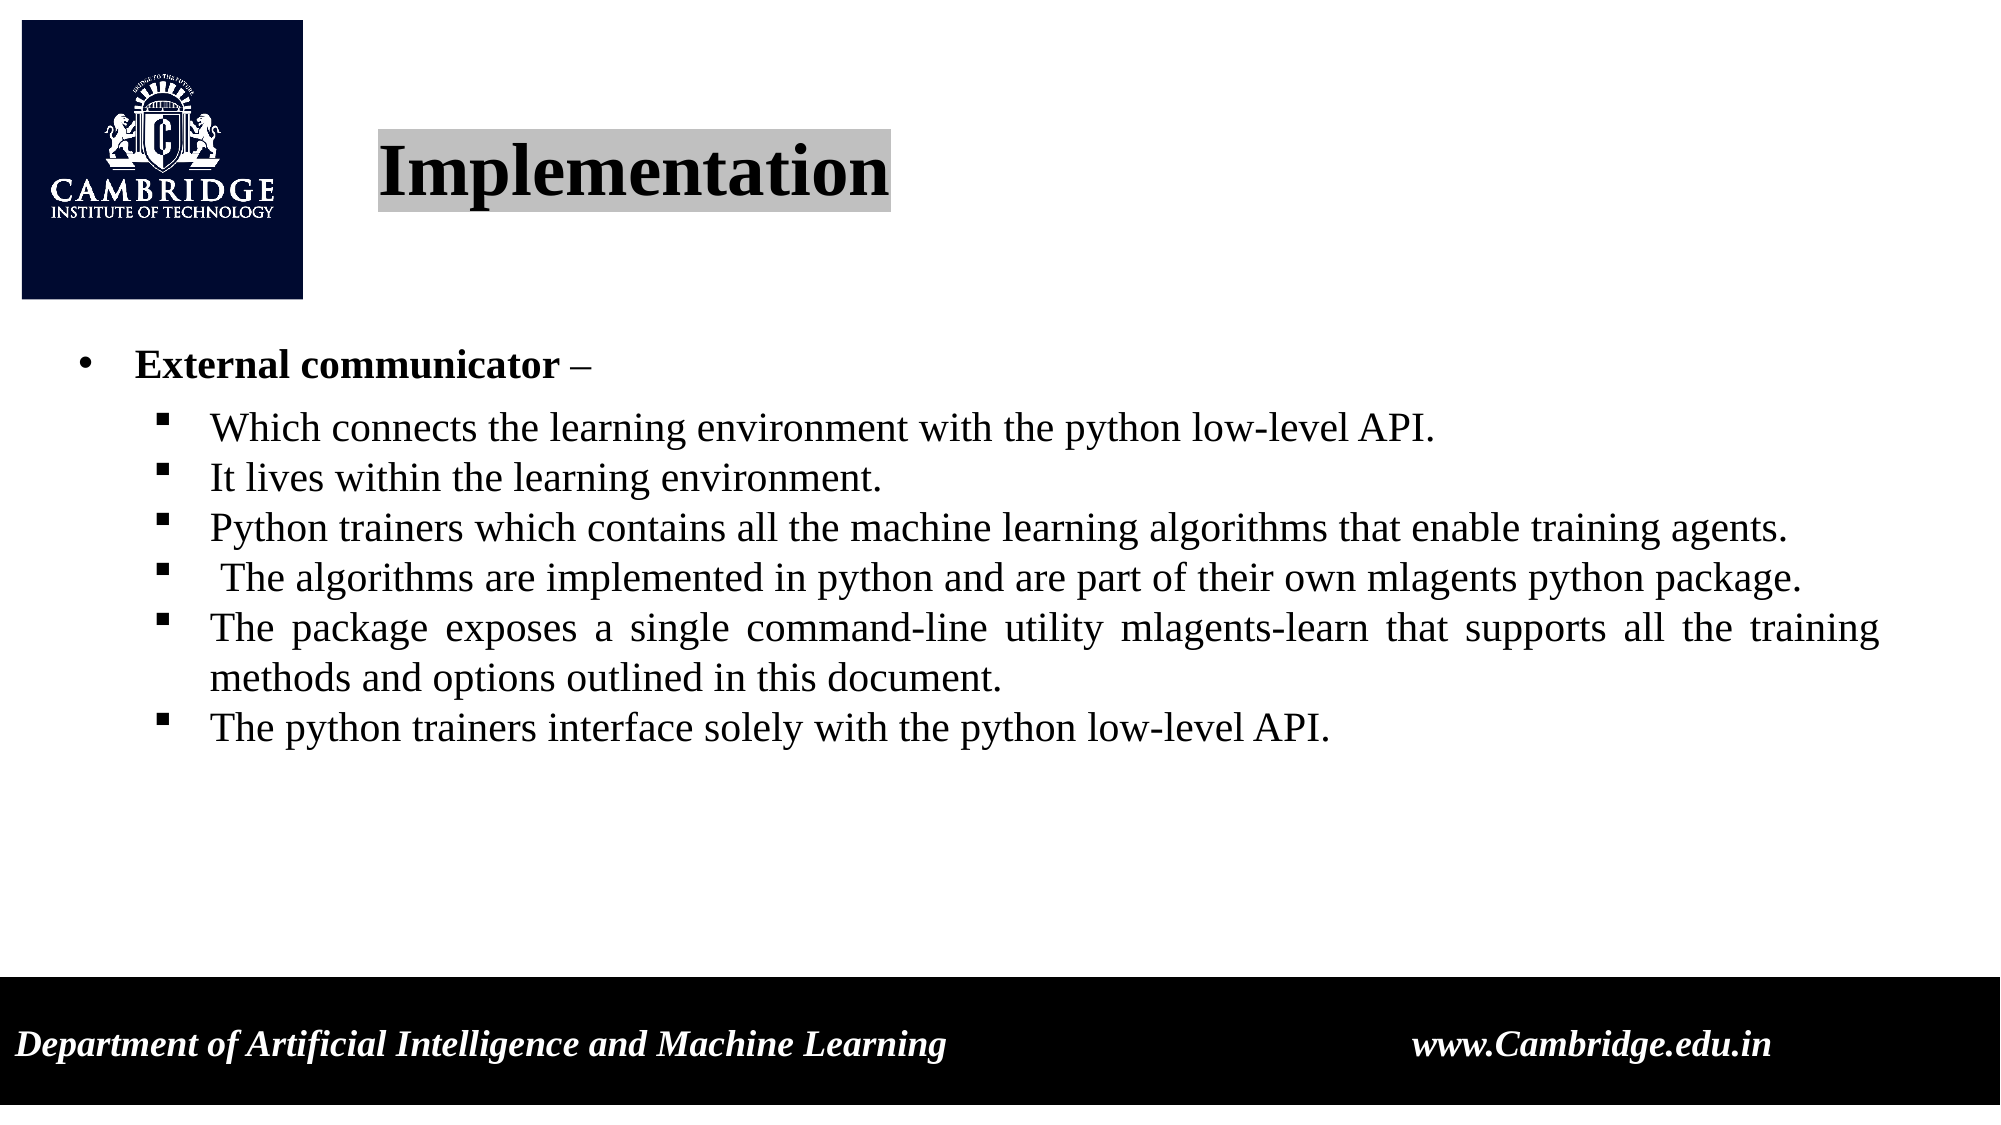

Implementation
External communicator –
Which connects the learning environment with the python low-level API.
It lives within the learning environment.
Python trainers which contains all the machine learning algorithms that enable training agents.
 The algorithms are implemented in python and are part of their own mlagents python package.
The package exposes a single command-line utility mlagents-learn that supports all the training methods and options outlined in this document.
The python trainers interface solely with the python low-level API.
Department of Artificial Intelligence and Machine Learning                                                 www.Cambridge.edu.in